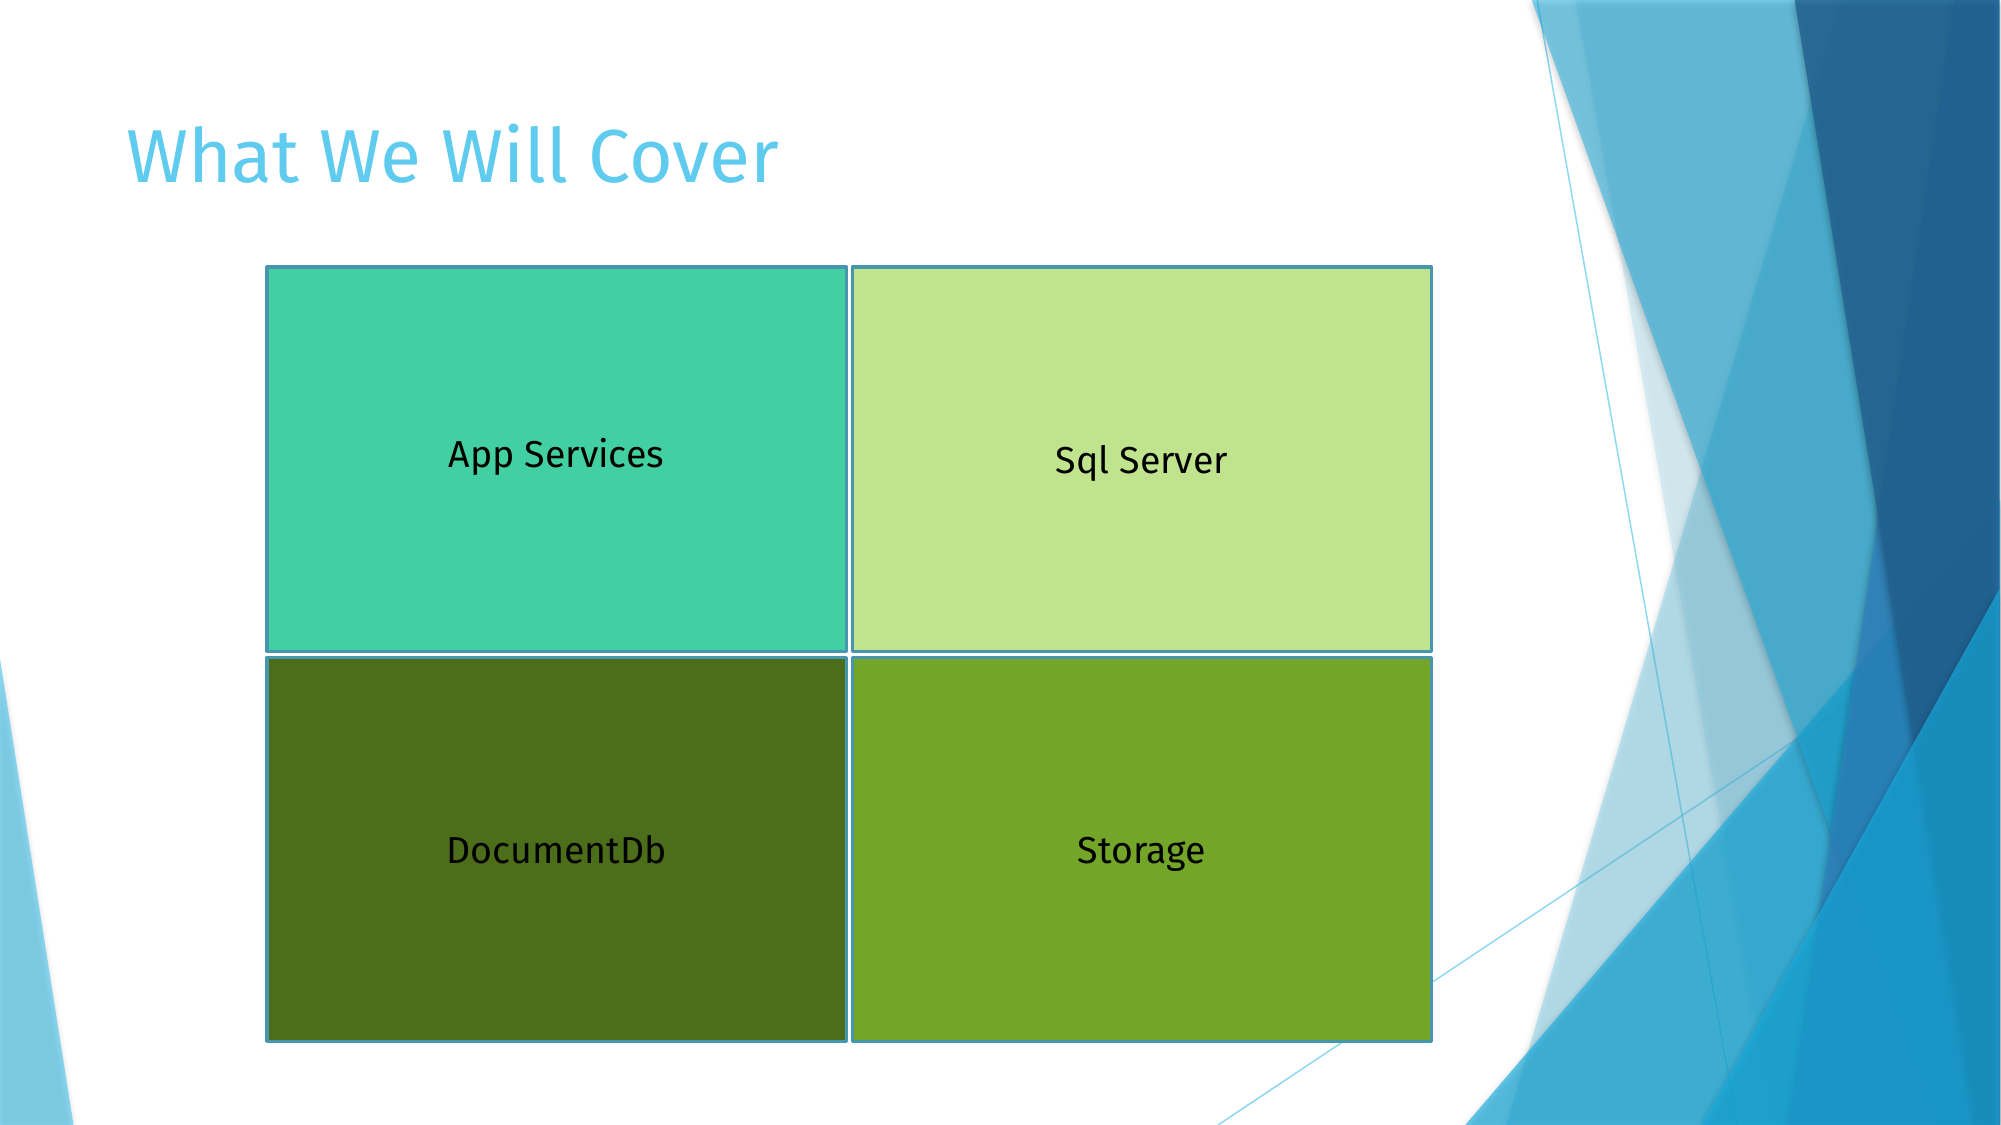

# What We Will Cover

App Services

Sql Server

DocumentDb

Storage